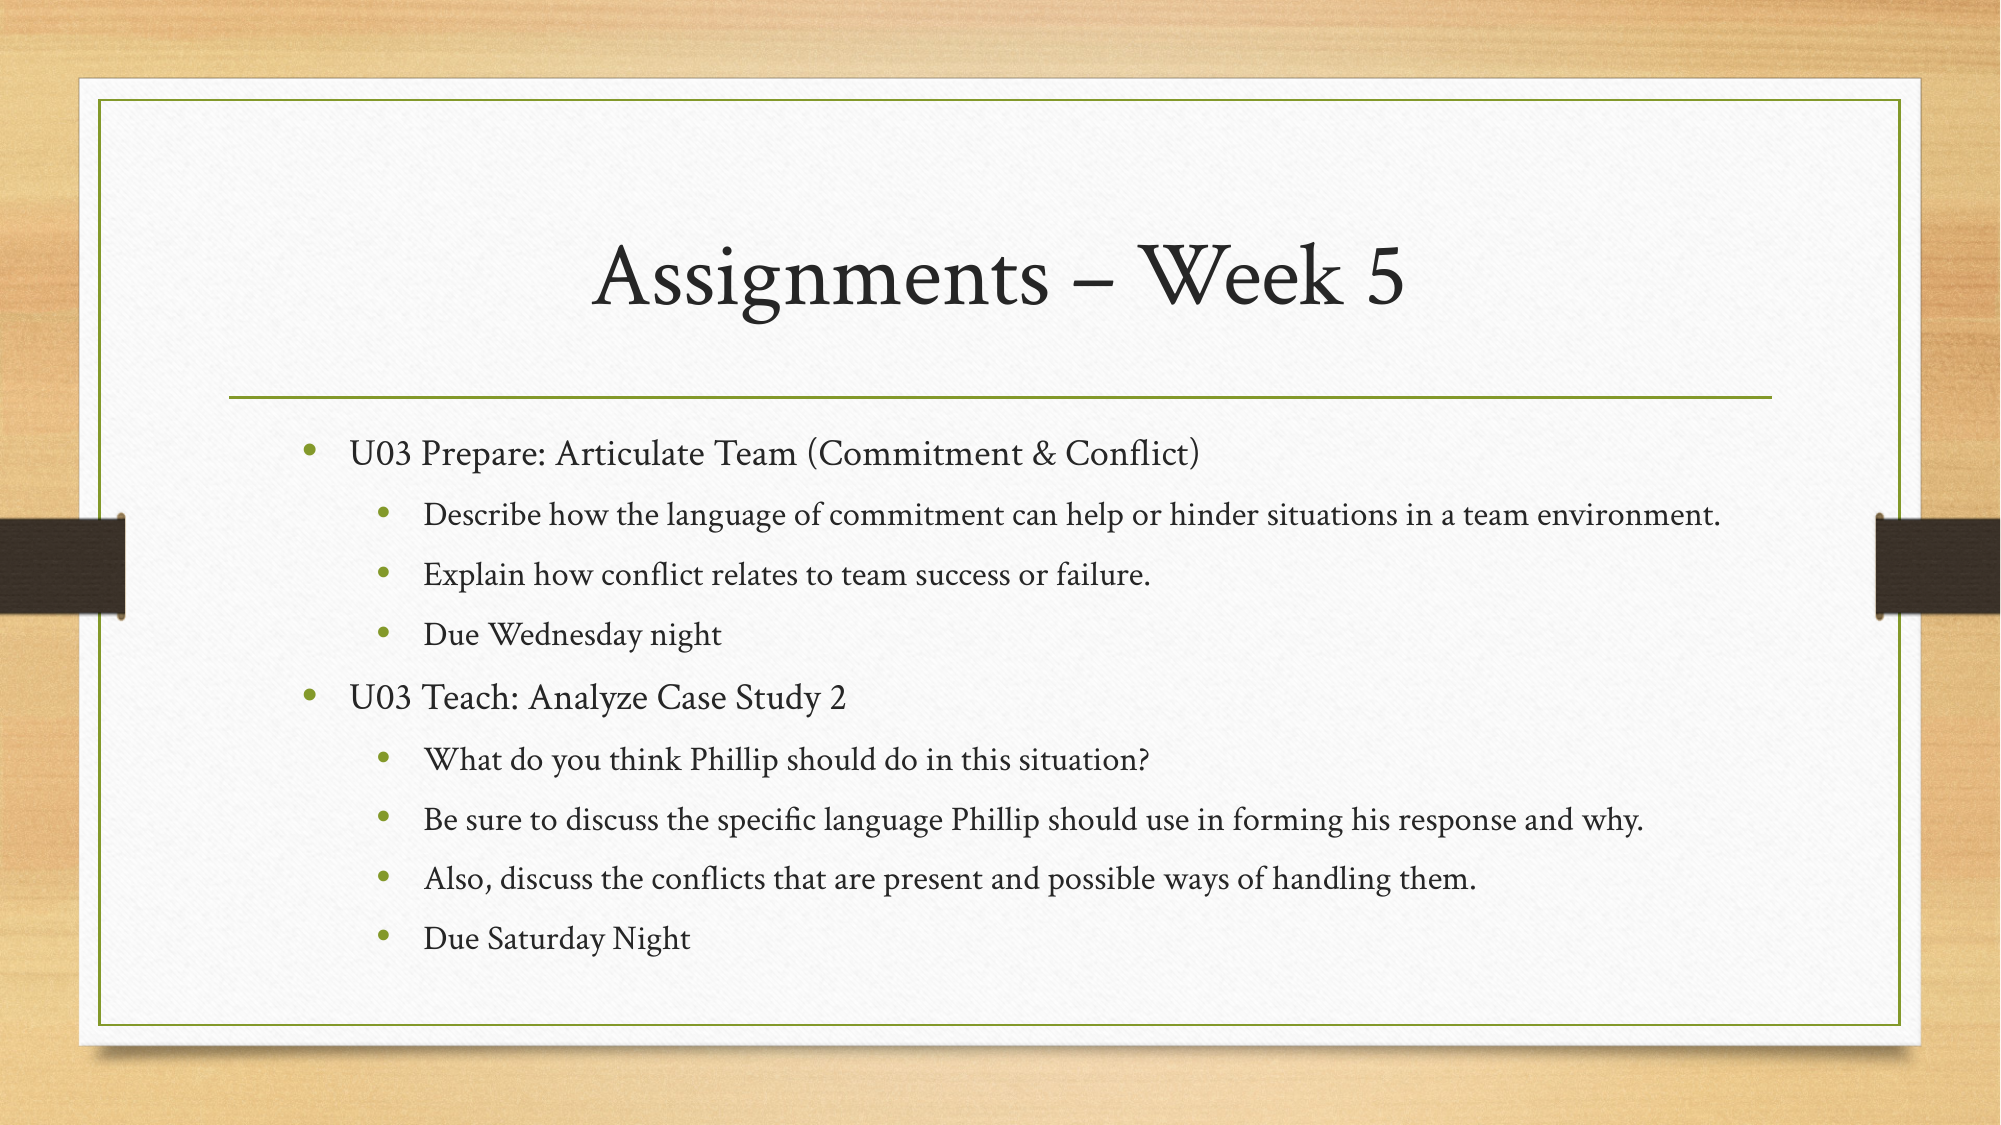

# Assignments – Week 5
U03 Prepare: Articulate Team (Commitment & Conflict)
Describe how the language of commitment can help or hinder situations in a team environment.
Explain how conflict relates to team success or failure.
Due Wednesday night
U03 Teach: Analyze Case Study 2
What do you think Phillip should do in this situation?
Be sure to discuss the specific language Phillip should use in forming his response and why.
Also, discuss the conflicts that are present and possible ways of handling them.
Due Saturday Night